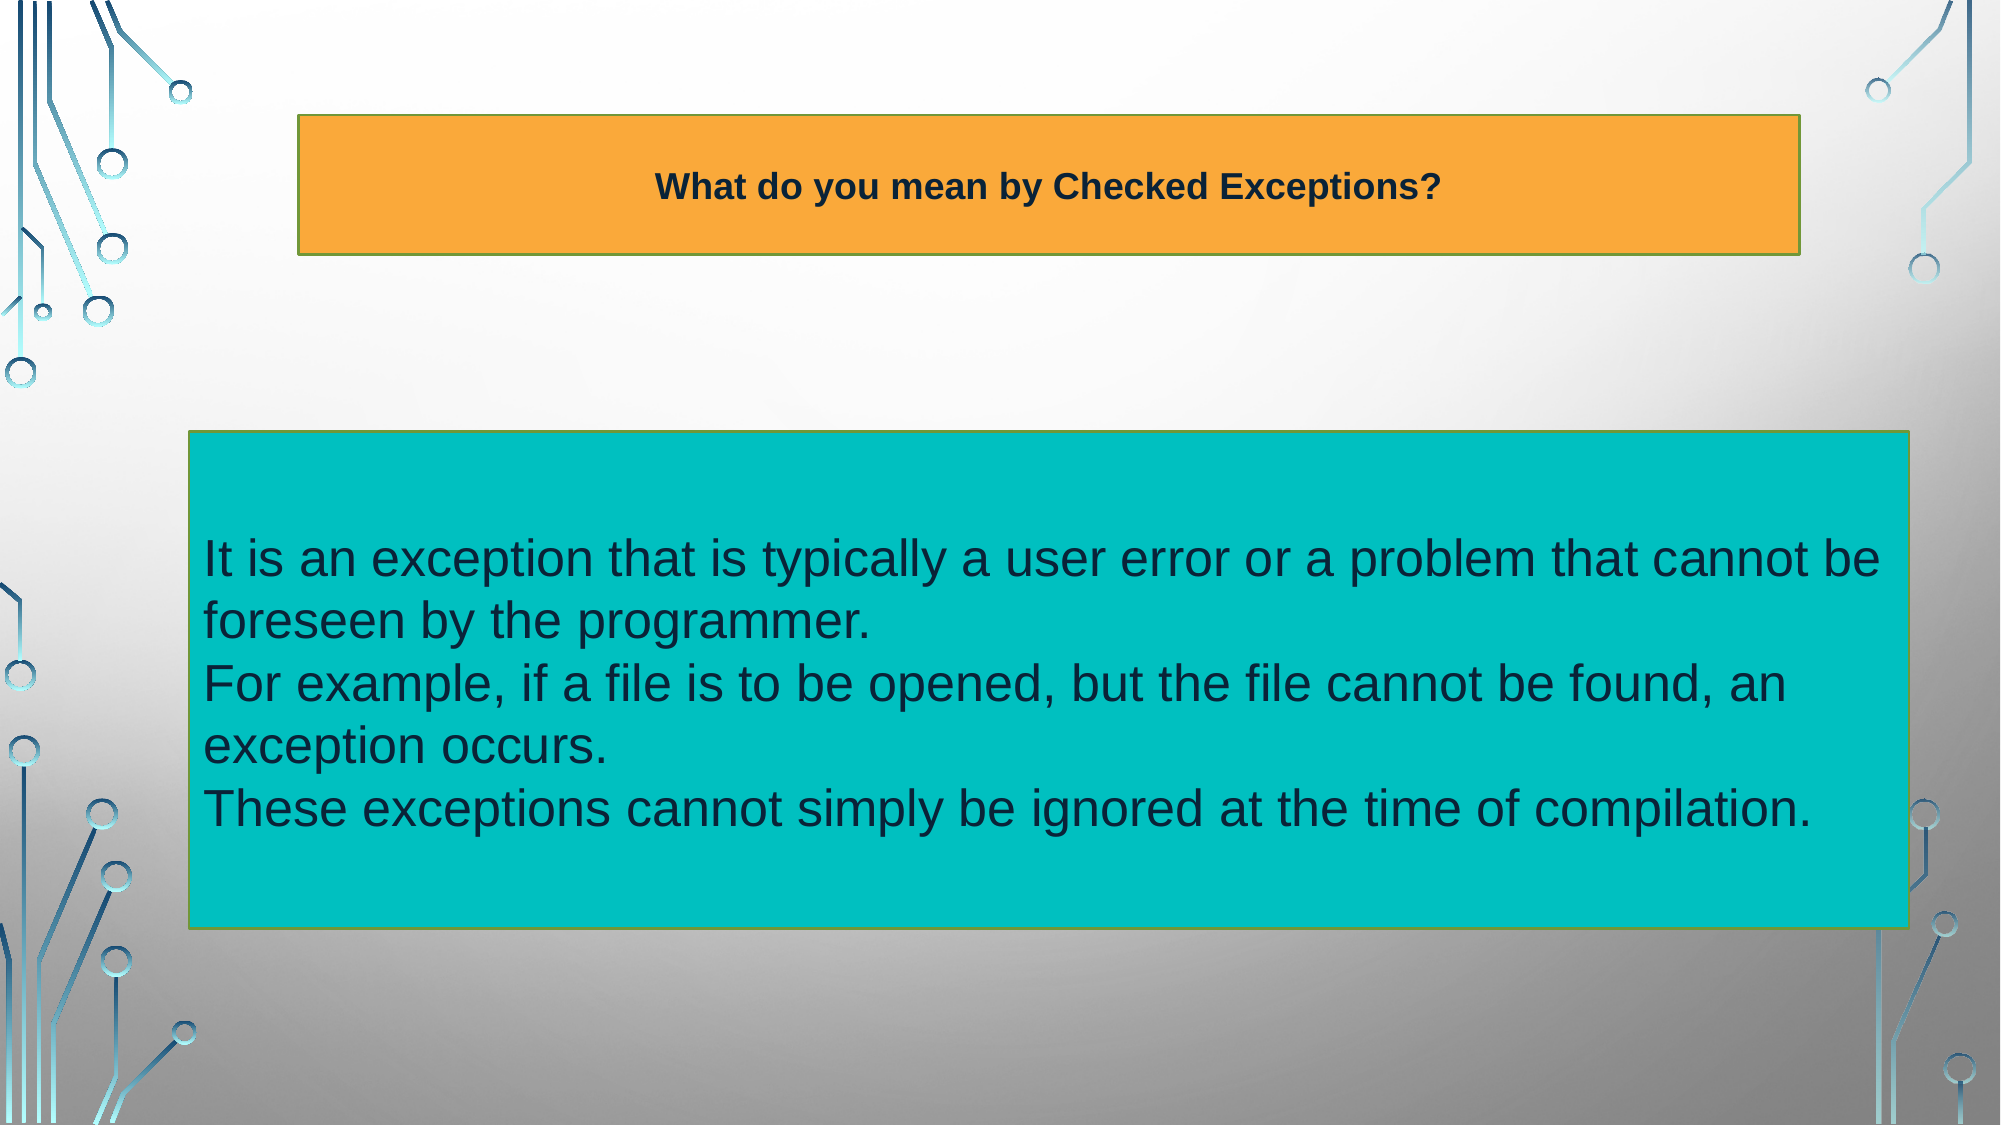

What do you mean by Checked Exceptions?
It is an exception that is typically a user error or a problem that cannot be foreseen by the programmer.
For example, if a file is to be opened, but the file cannot be found, an exception occurs.
These exceptions cannot simply be ignored at the time of compilation.